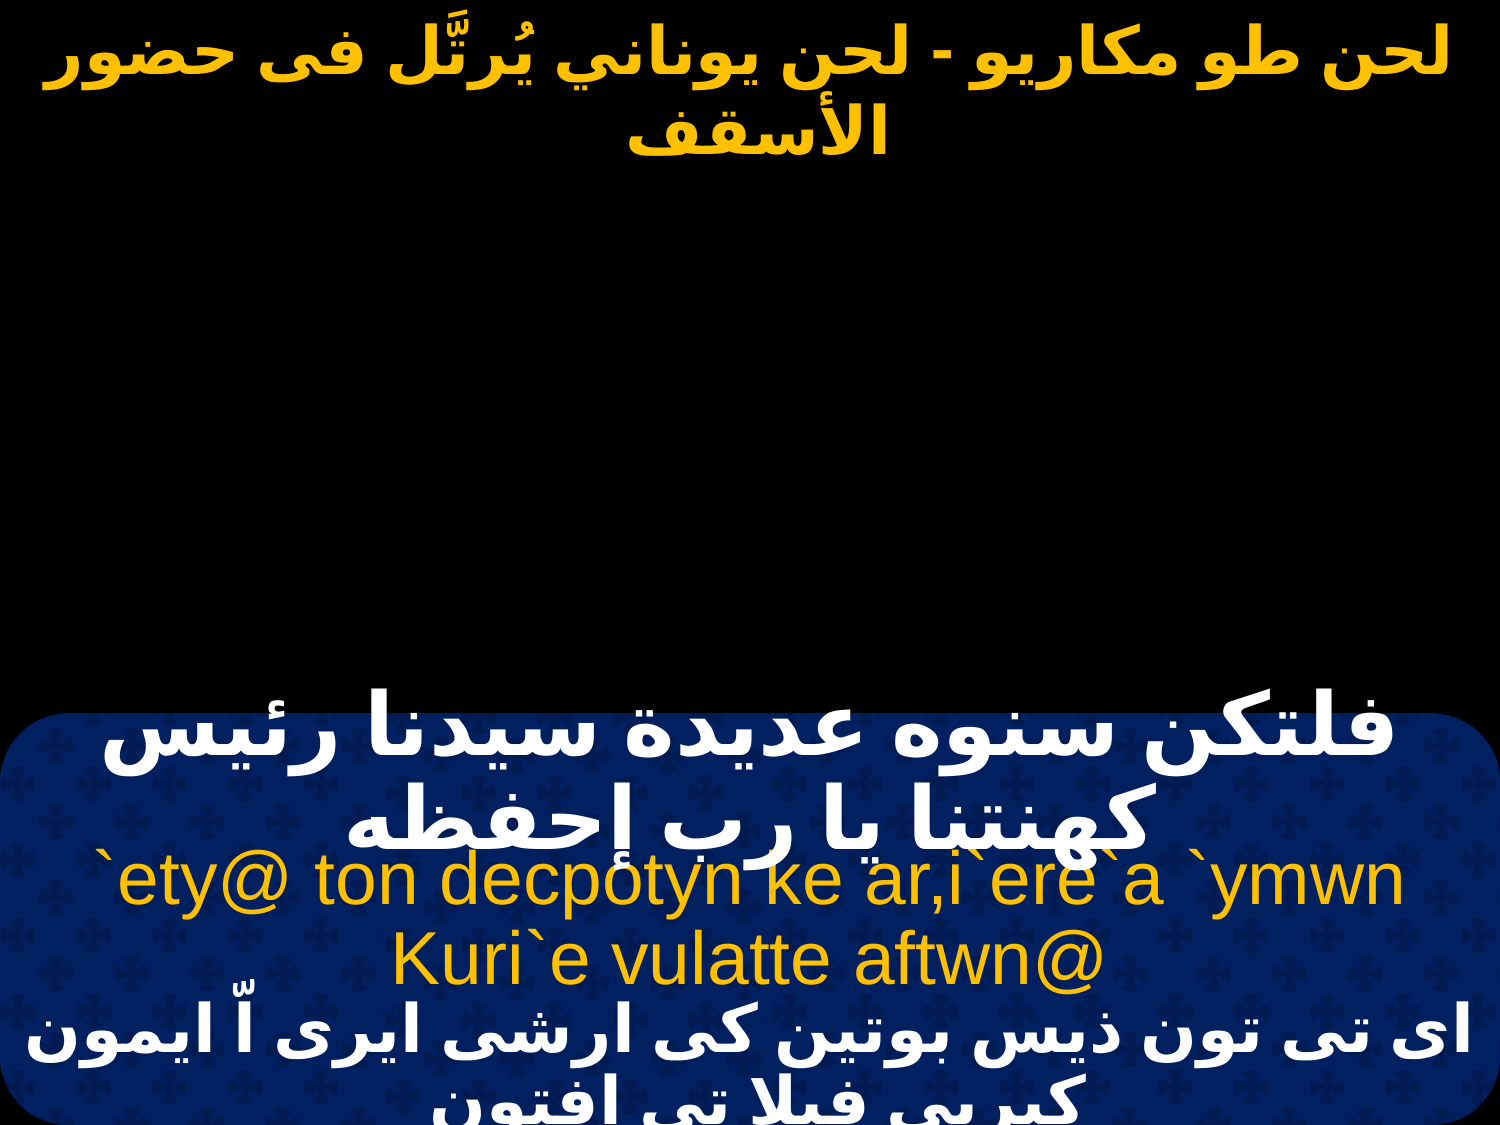

فلتكن سنوه عديدة سيدنا رئيس كهنتنا يا رب إحفظه
`ety@ ton decpotyn ke ar,i`ere`a `ymwn Kuri`e vulatte aftwn@
اى تى تون ذيس بوتين كى ارشى ايرى اّ ايمون كيريى فيلا تى افتون